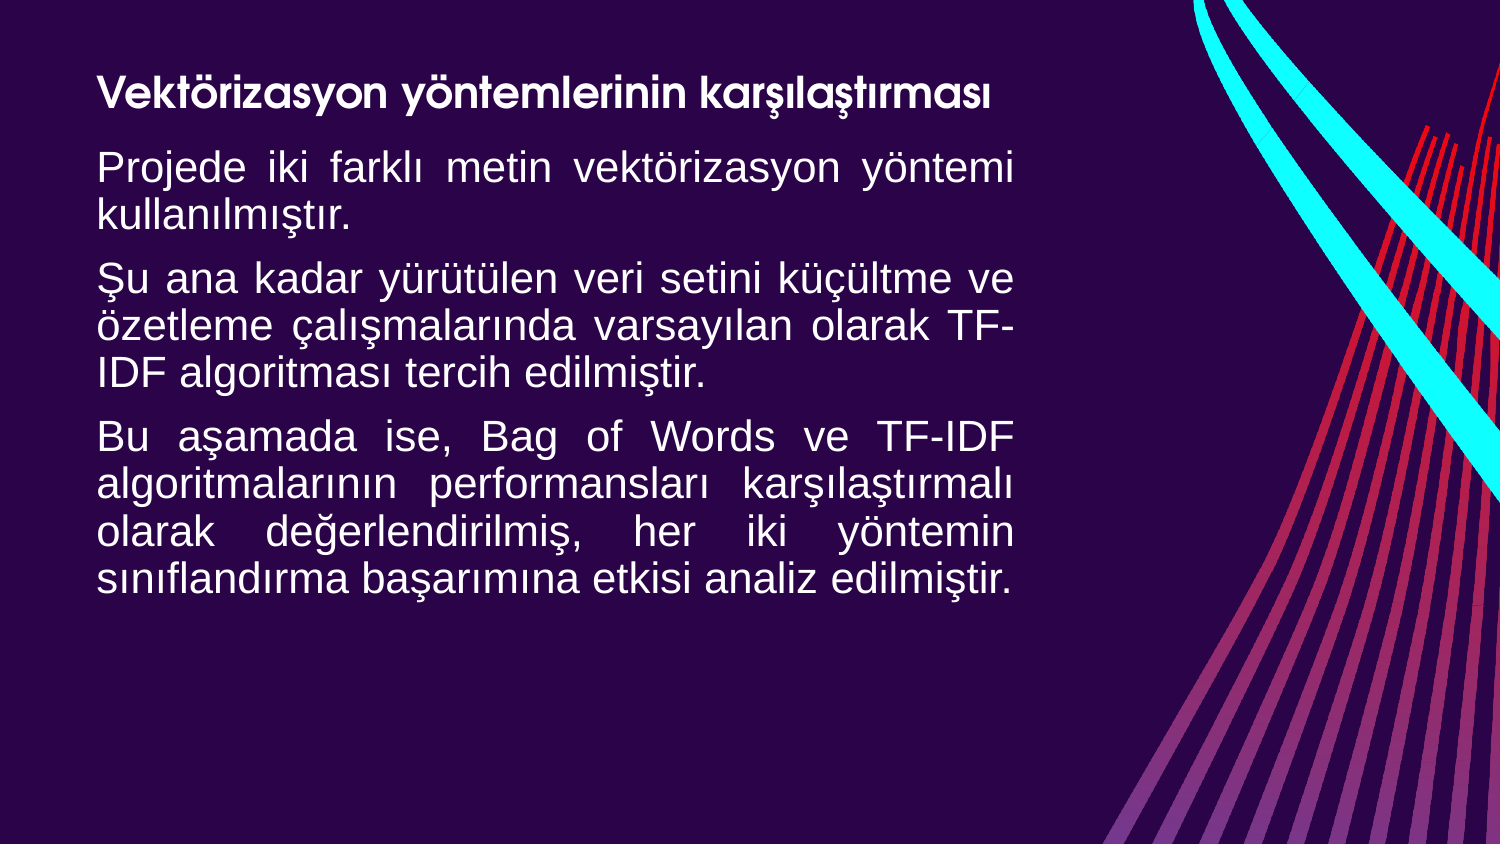

# Vektörizasyon yöntemlerinin karşılaştırması
Projede iki farklı metin vektörizasyon yöntemi kullanılmıştır.
Şu ana kadar yürütülen veri setini küçültme ve özetleme çalışmalarında varsayılan olarak TF-IDF algoritması tercih edilmiştir.
Bu aşamada ise, Bag of Words ve TF-IDF algoritmalarının performansları karşılaştırmalı olarak değerlendirilmiş, her iki yöntemin sınıflandırma başarımına etkisi analiz edilmiştir.